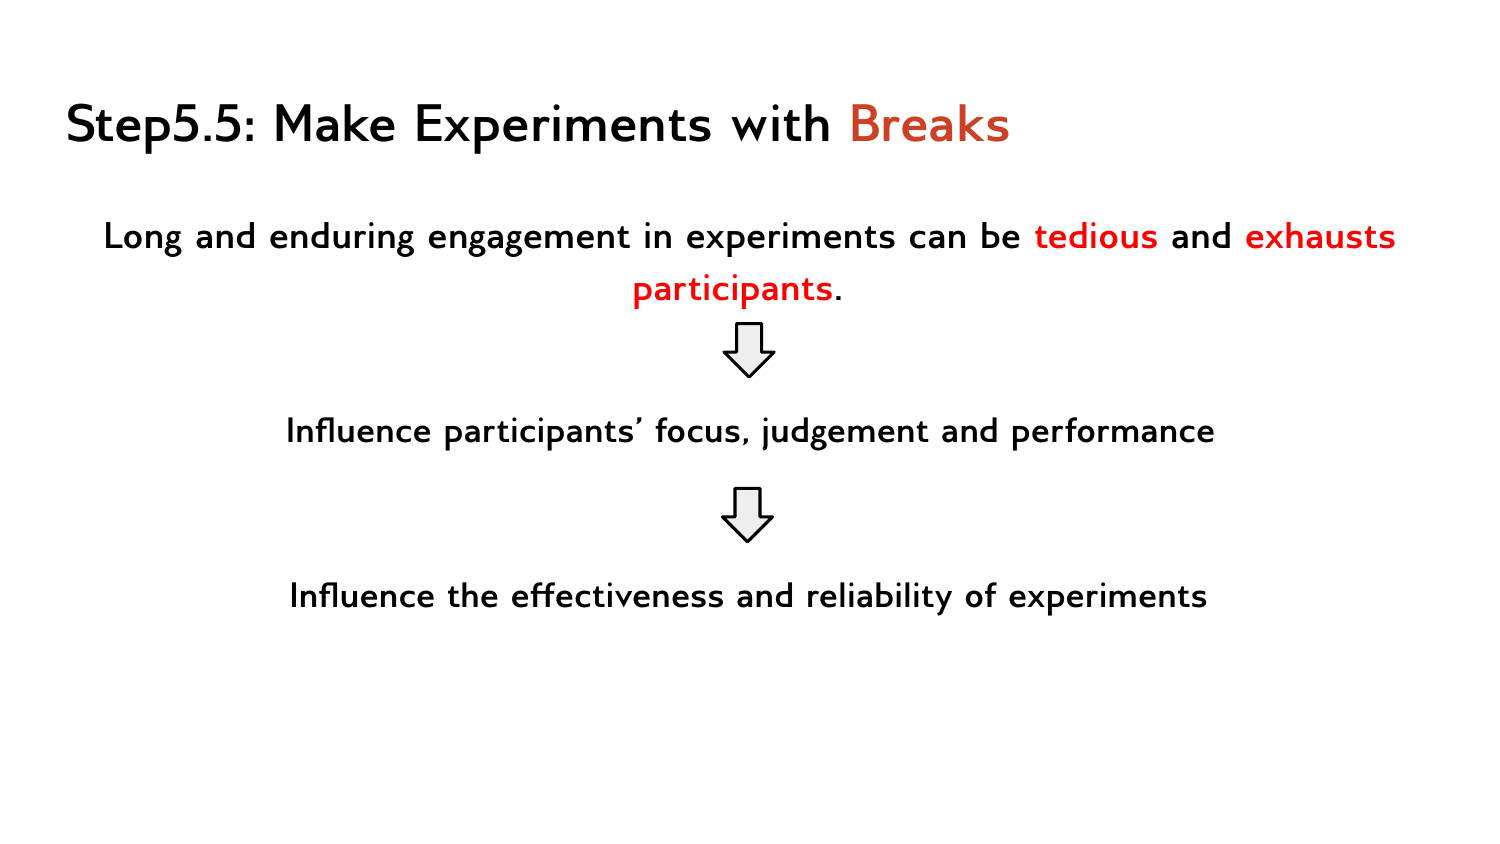

# Step5.5: Make Experiments with Breaks
Long and enduring engagement in experiments can be tedious and exhausts participants.

Influence participants’ focus, judgement and performance

Influence the effectiveness and reliability of experiments